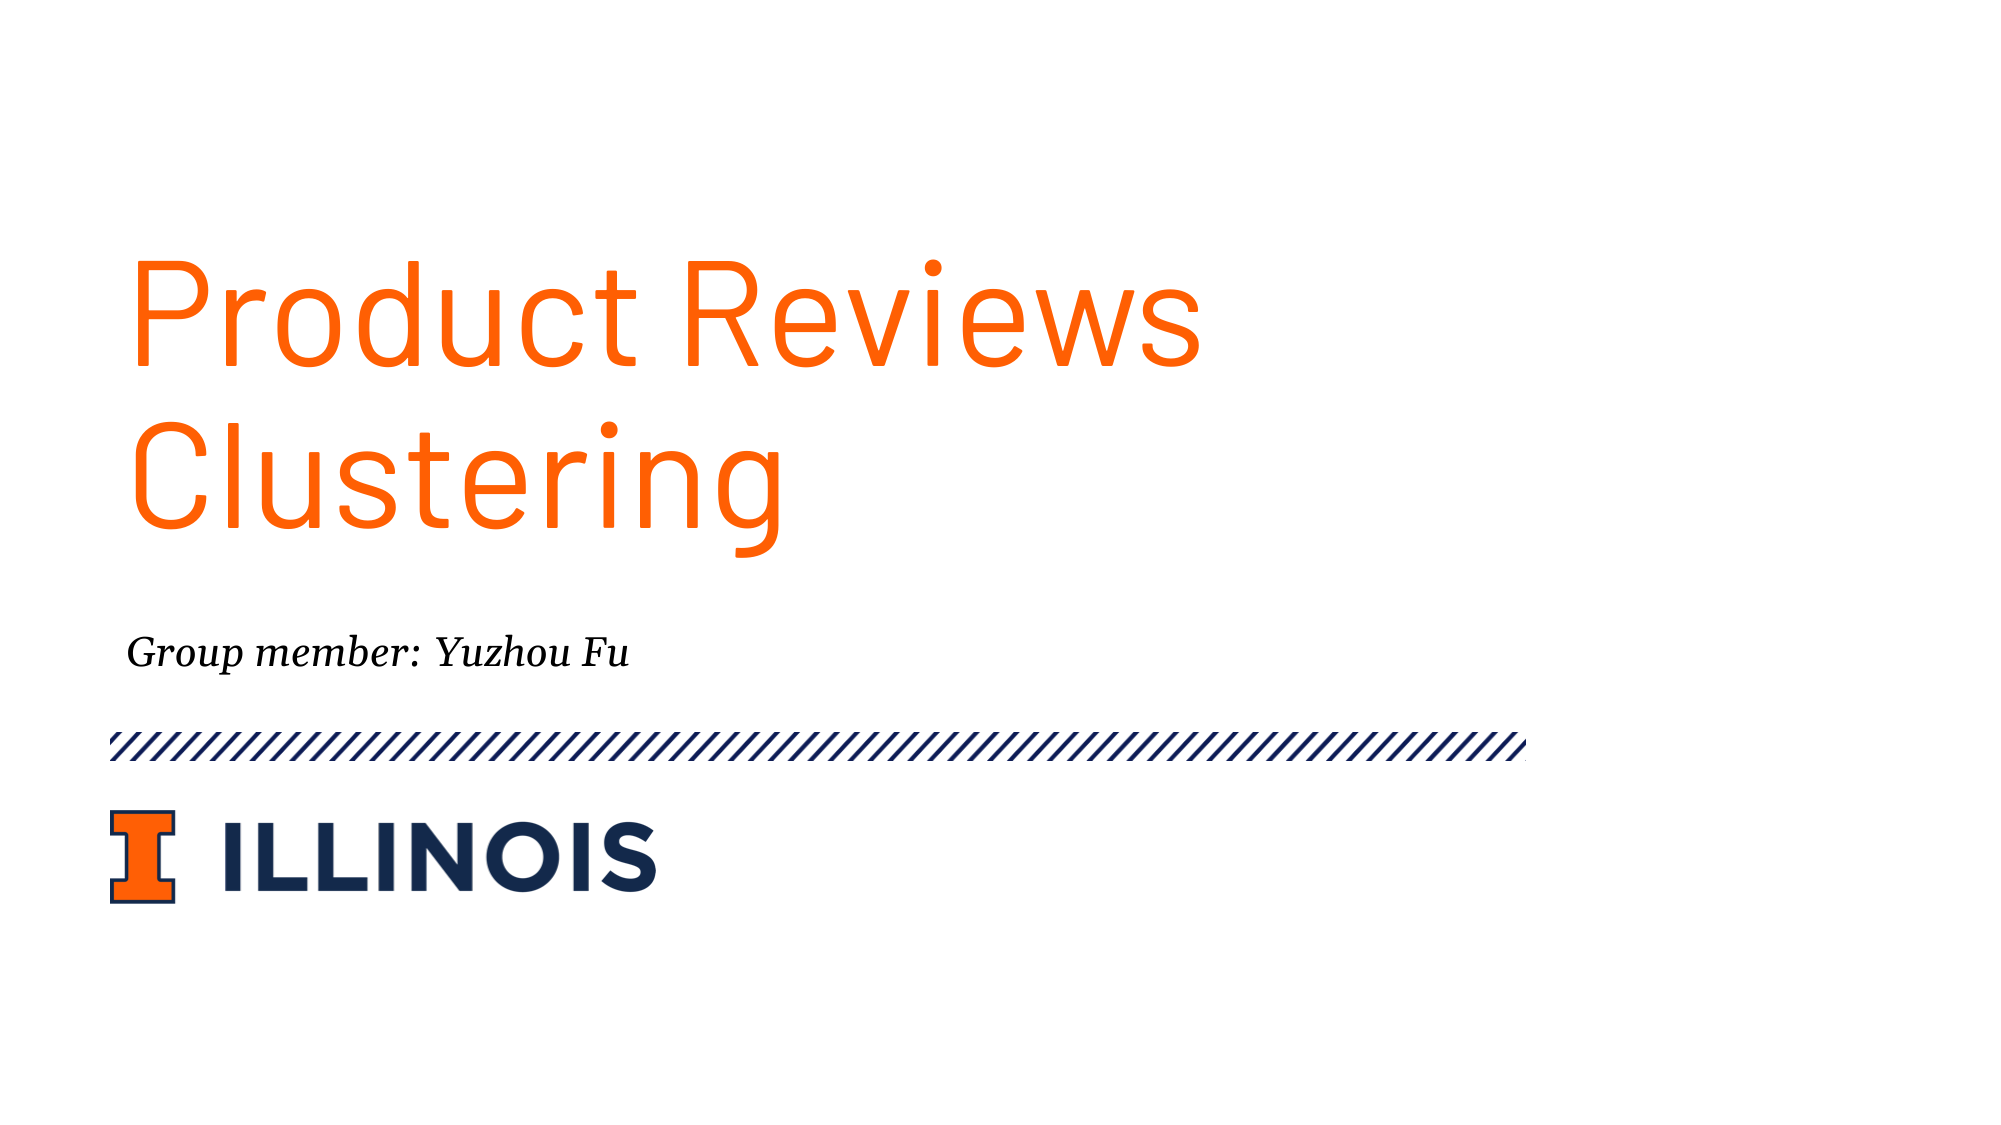

# Product Reviews Clustering
Group member: Yuzhou Fu